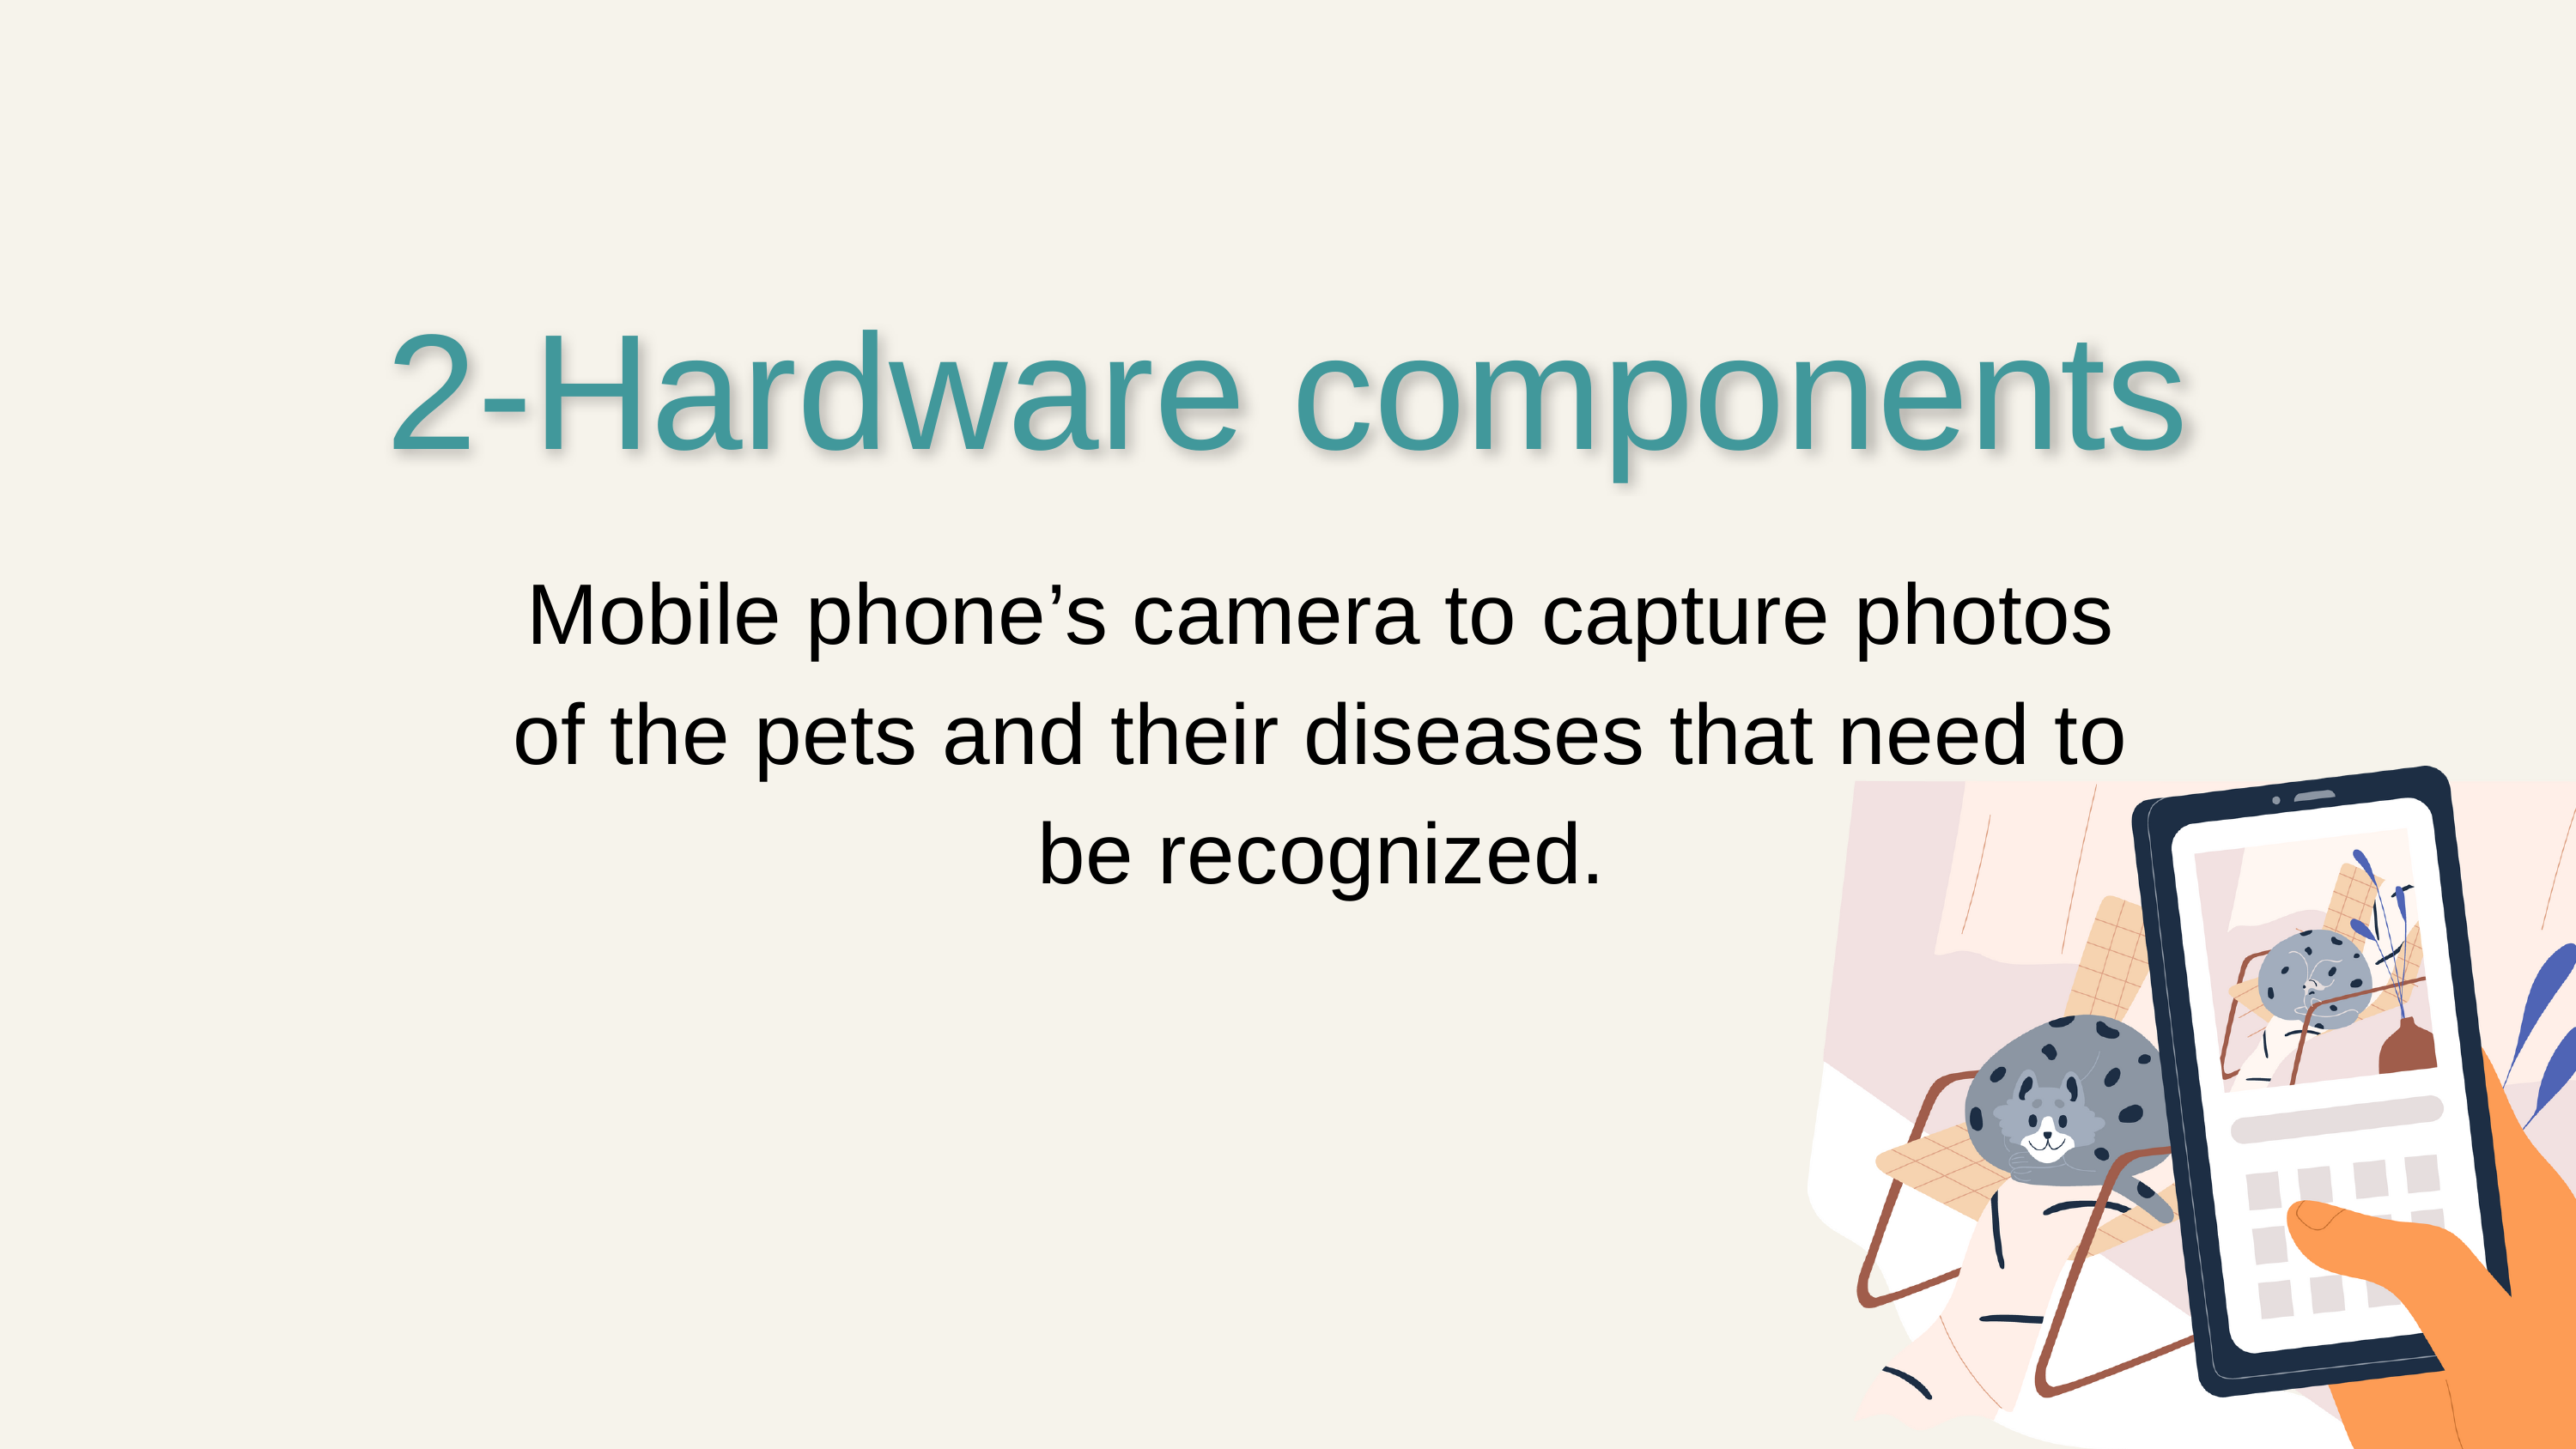

2-Hardware components
Mobile phone’s camera to capture photos of the pets and their diseases that need to be recognized.